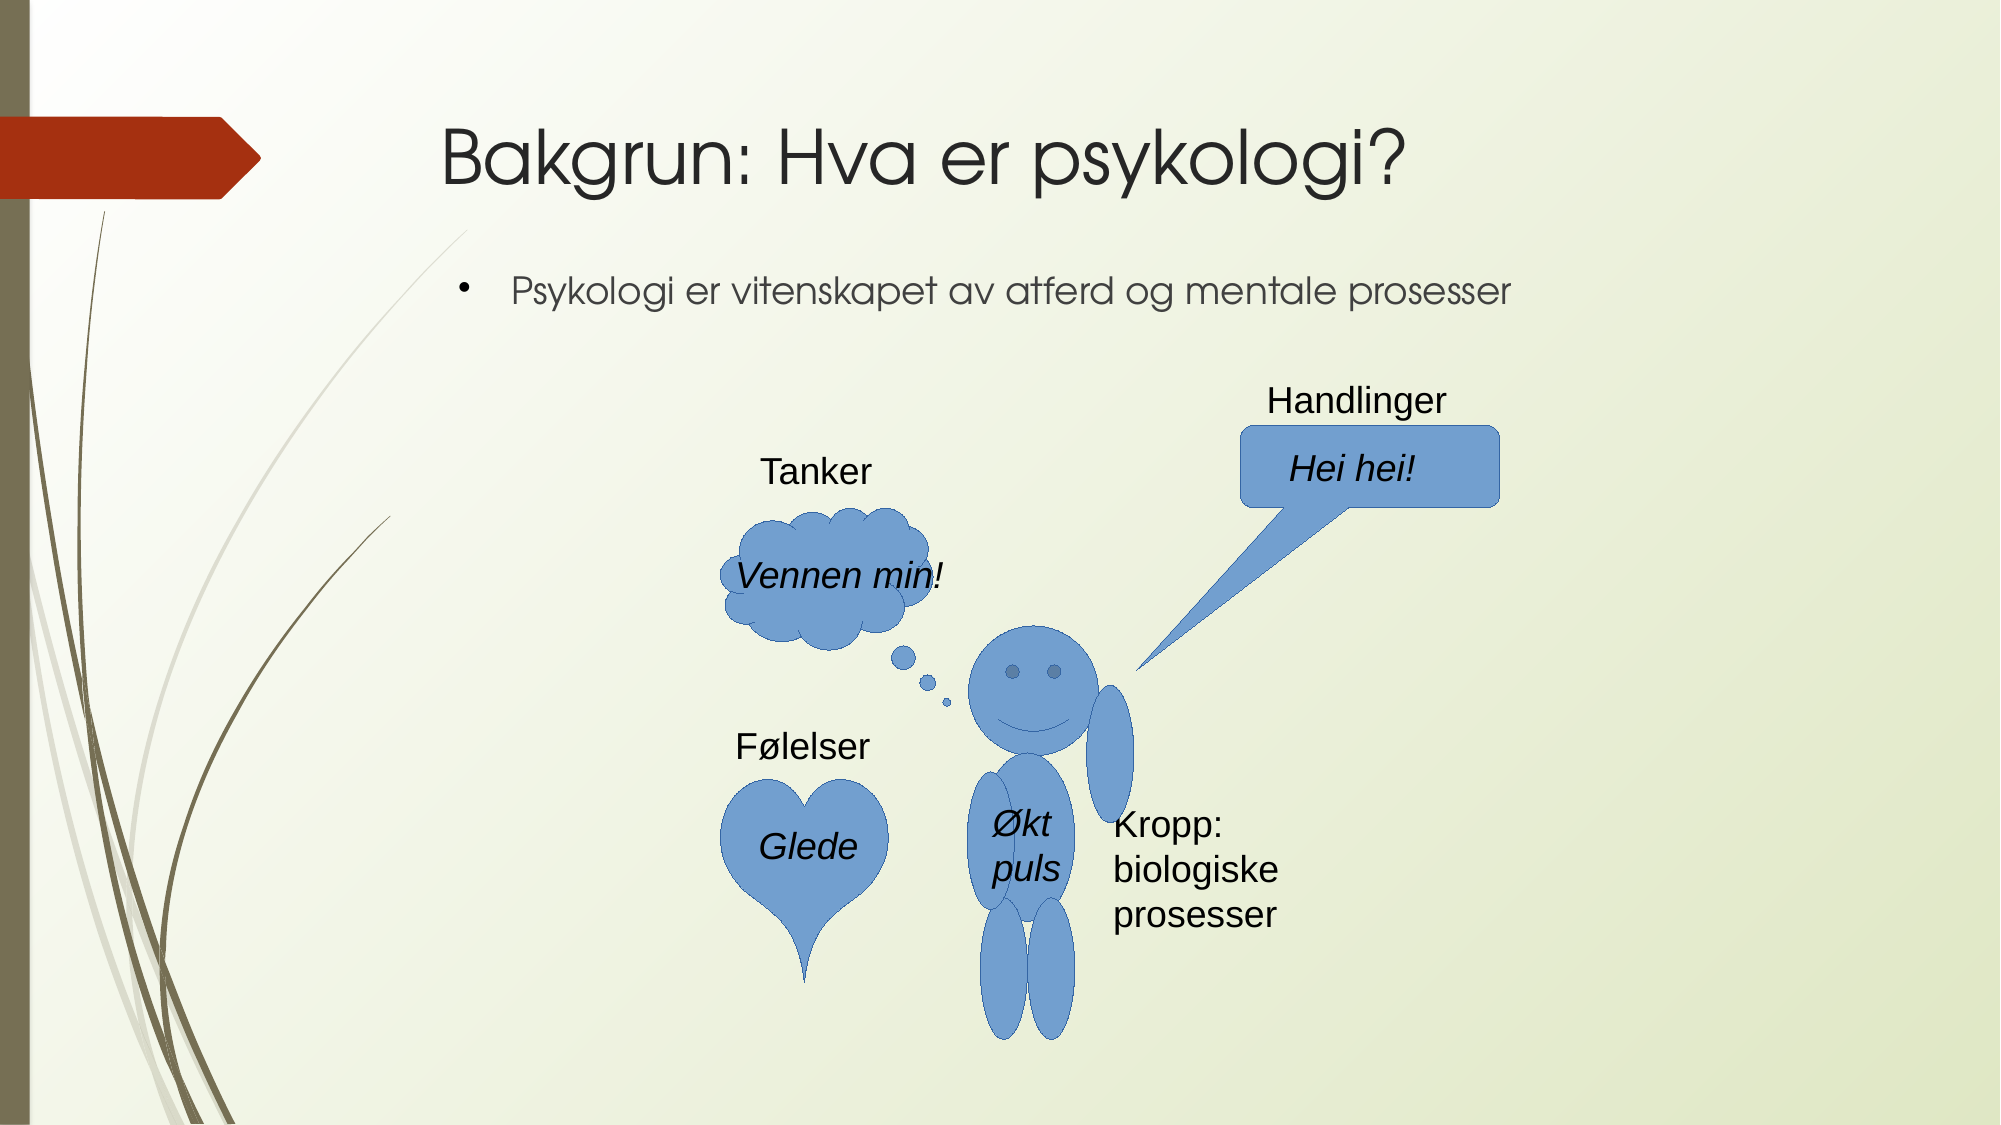

Bakgrun: Hva er psykologi?
Psykologi er vitenskapet av atferd og mentale prosesser
Handlinger

Hei hei!
Tanker

Vennen min!

Følelser

Økt
puls
Kropp:
biologiske
prosesser
Glede